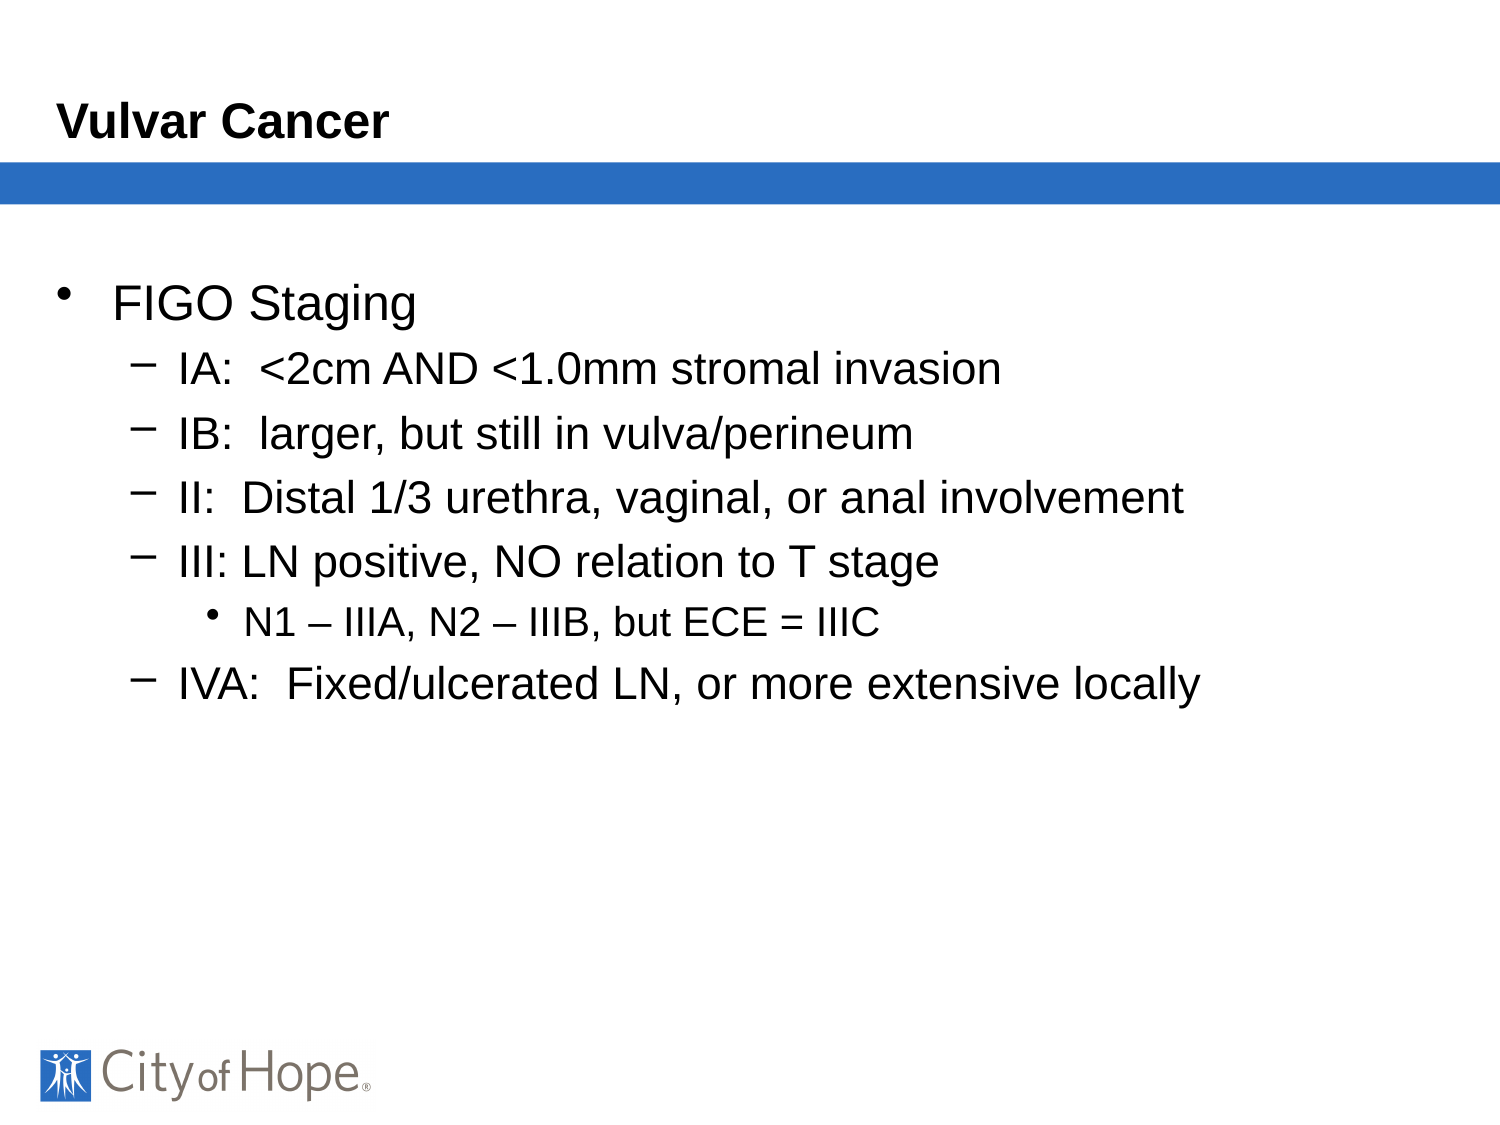

# Vulvar Cancer
FIGO Staging
IA:  <2cm AND <1.0mm stromal invasion
IB:  larger, but still in vulva/perineum
II:  Distal 1/3 urethra, vaginal, or anal involvement
III: LN positive, NO relation to T stage
N1 – IIIA, N2 – IIIB, but ECE = IIIC
IVA:  Fixed/ulcerated LN, or more extensive locally